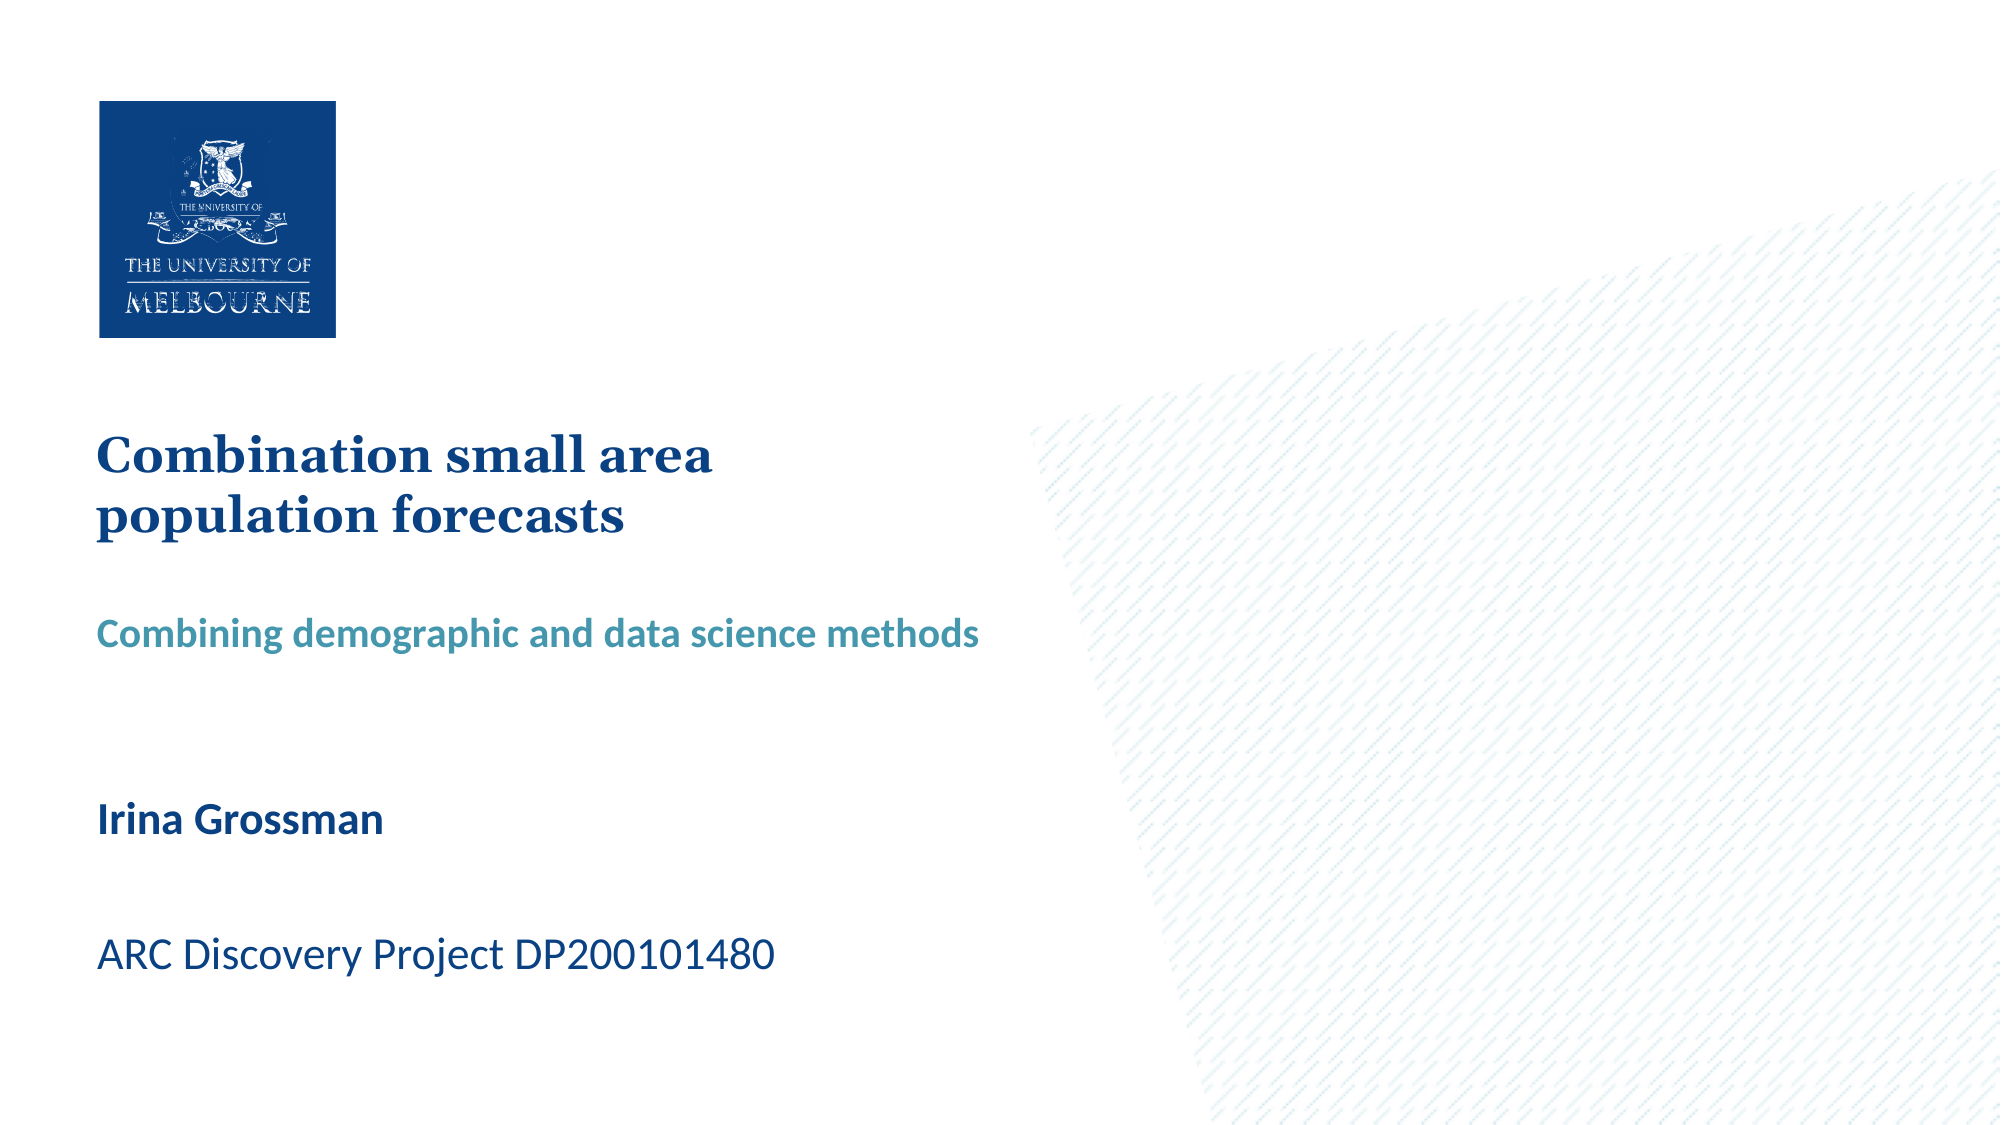

Combination small area population forecasts
Combining demographic and data science methods

Irina Grossman

ARC Discovery Project DP200101480